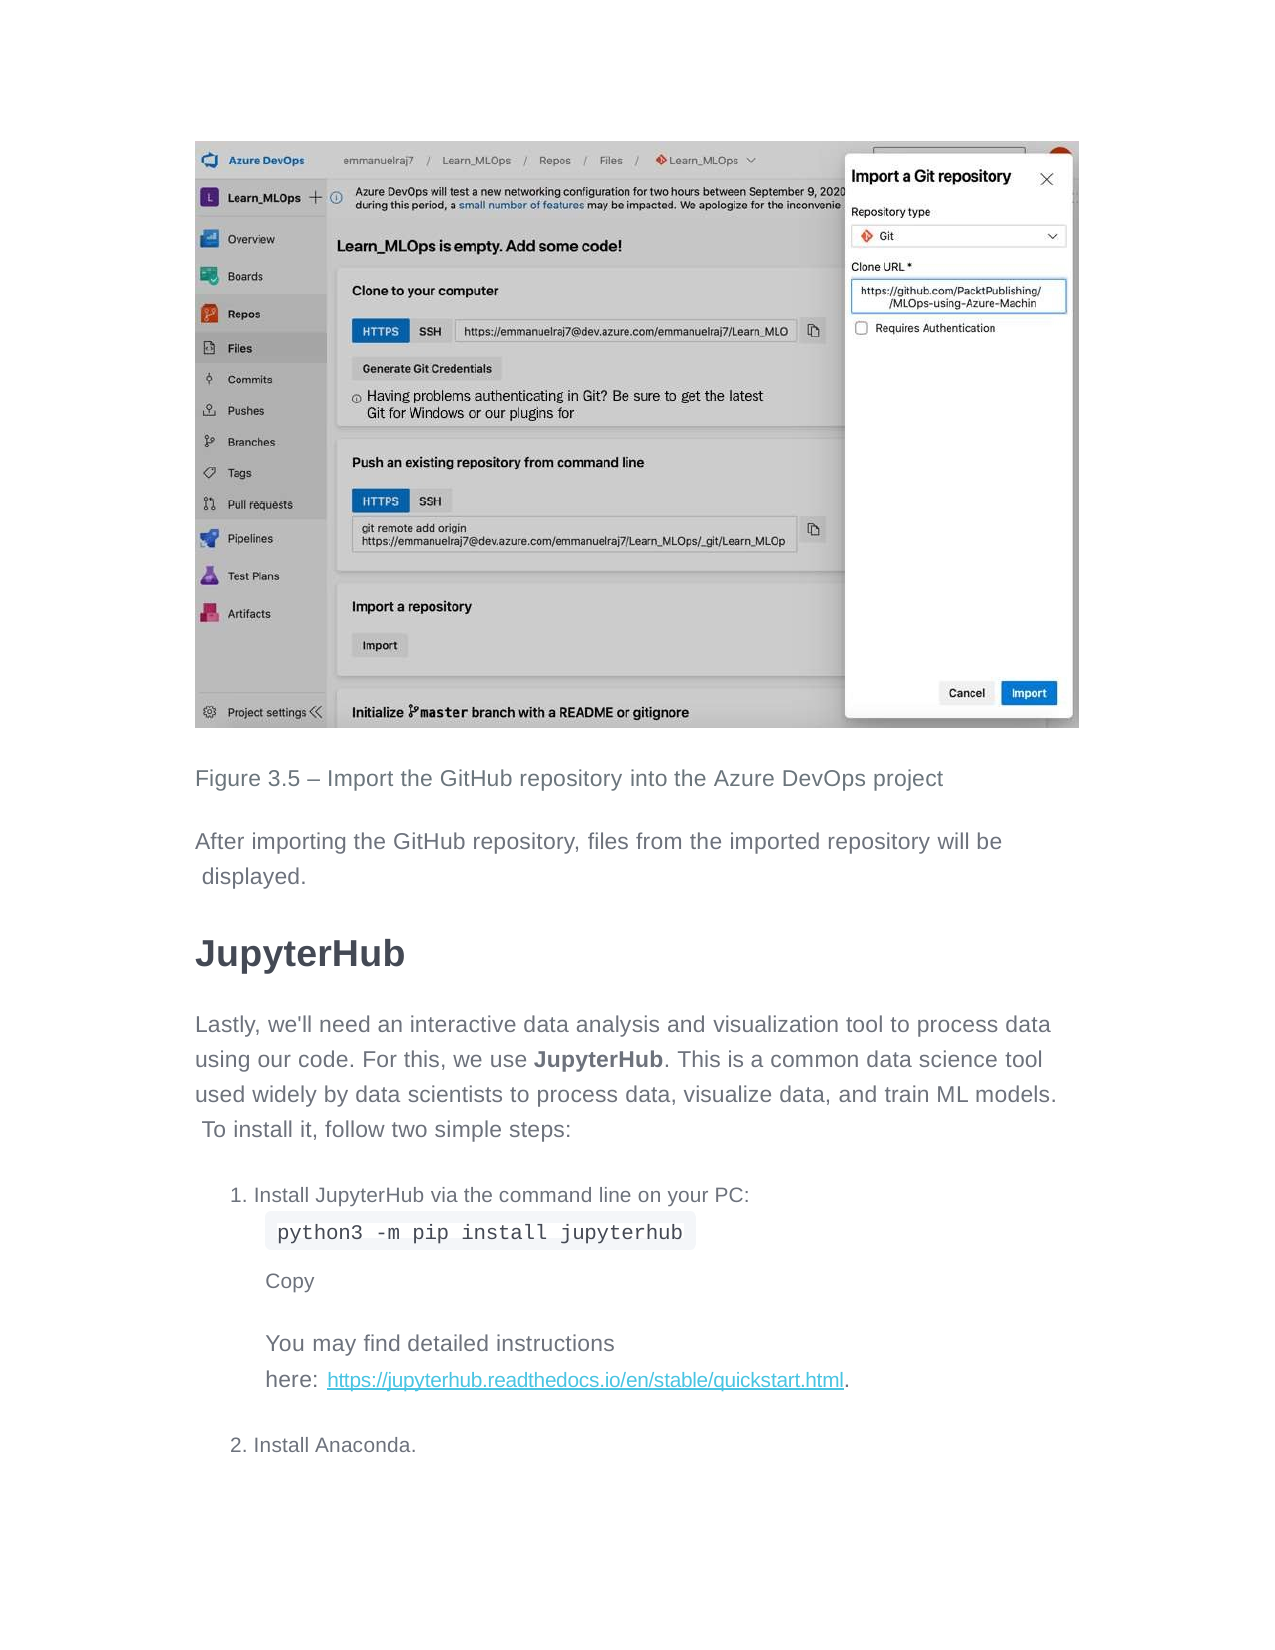

Figure 3.5 – Import the GitHub repository into the Azure DevOps project

After importing the GitHub repository, files from the imported repository will be  displayed.

JupyterHub
Lastly, we'll need an interactive data analysis and visualization tool to process data  using our code. For this, we use JupyterHub. This is a common data science tool  used widely by data scientists to process data, visualize data, and train ML models.  To install it, follow two simple steps:

1. Install JupyterHub via the command line on your PC:
python3 -m pip install jupyterhub
Copy

You may find detailed instructions
here: https://jupyterhub.readthedocs.io/en/stable/quickstart.html.

2. Install Anaconda.